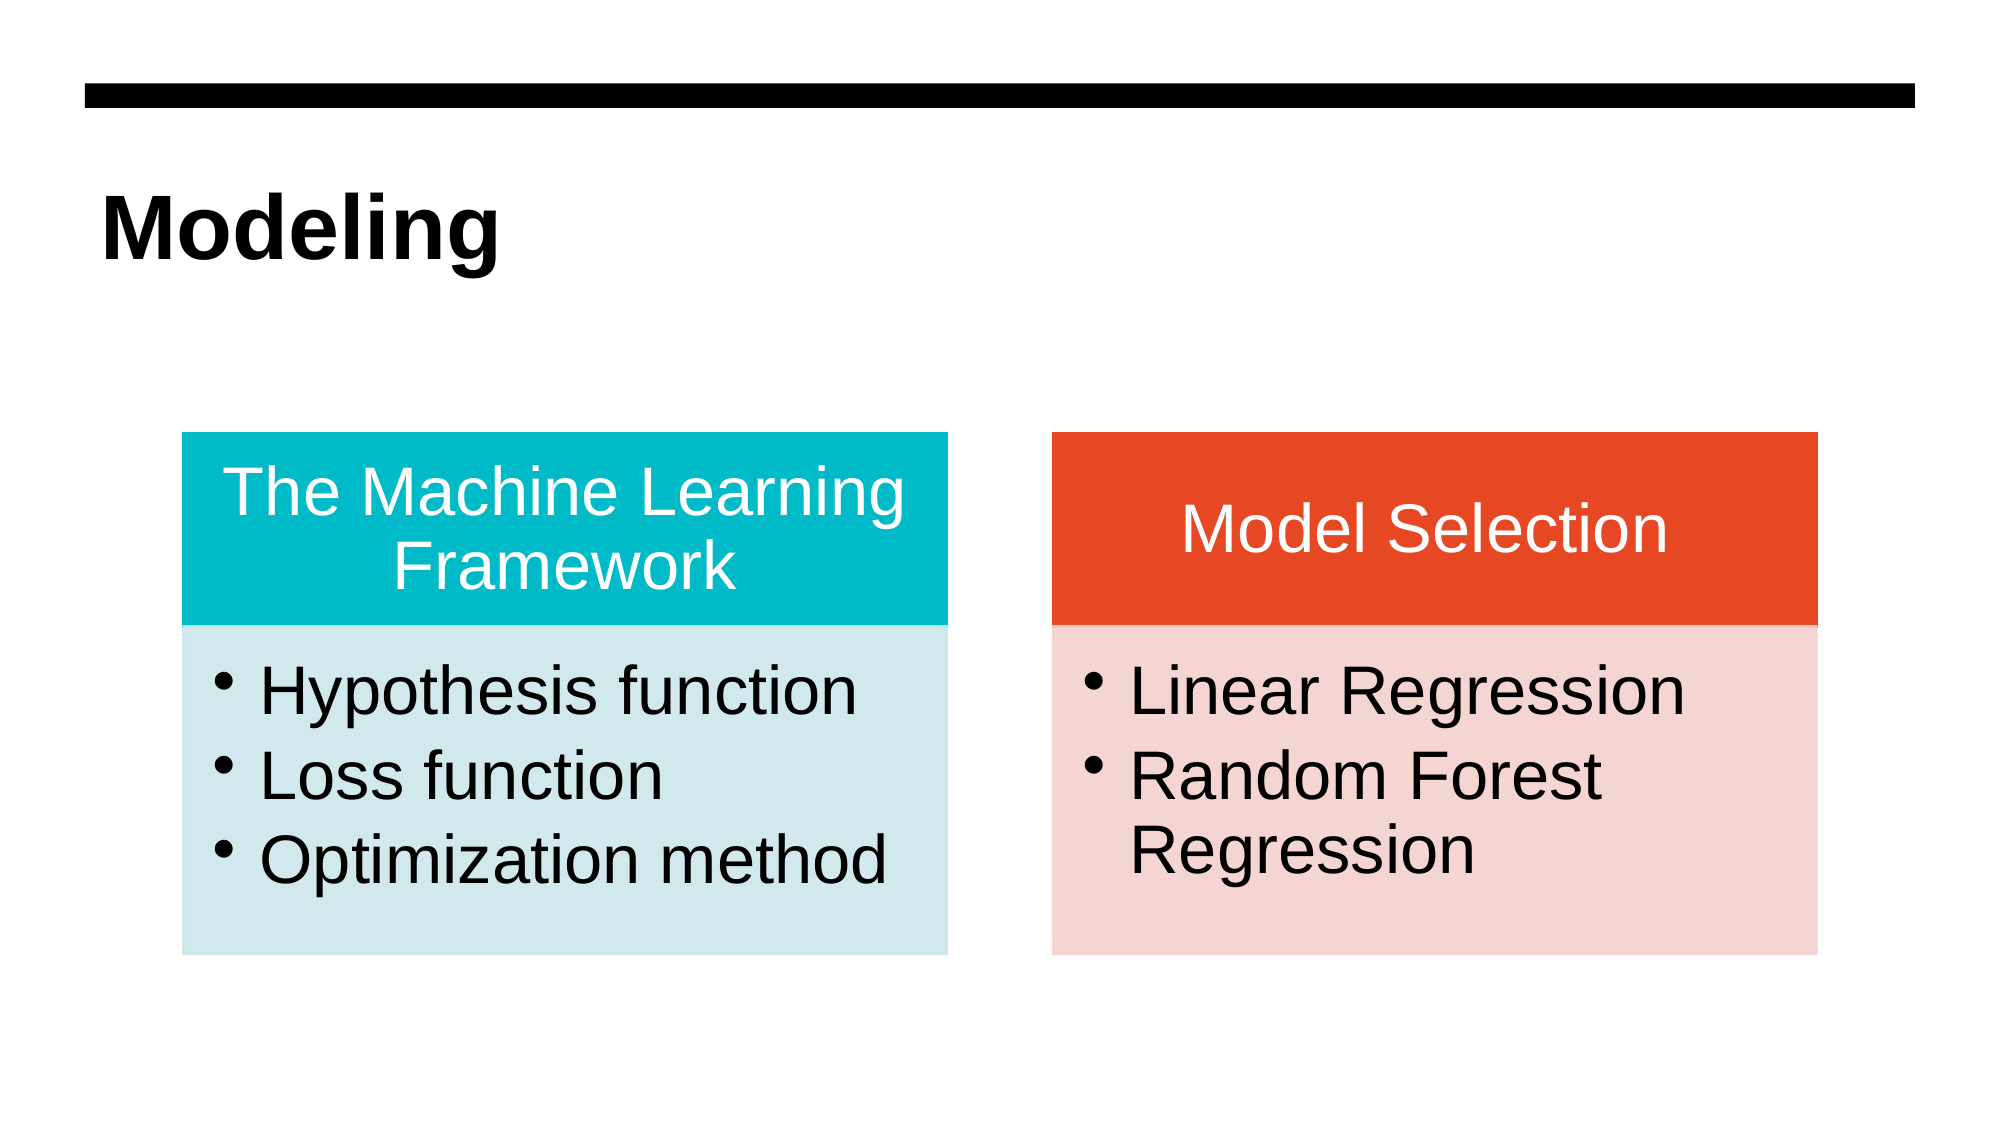

# Modeling
The Machine Learning Framework
Hypothesis function
Loss function
Optimization method
Model Selection
Linear Regression
Random Forest Regression